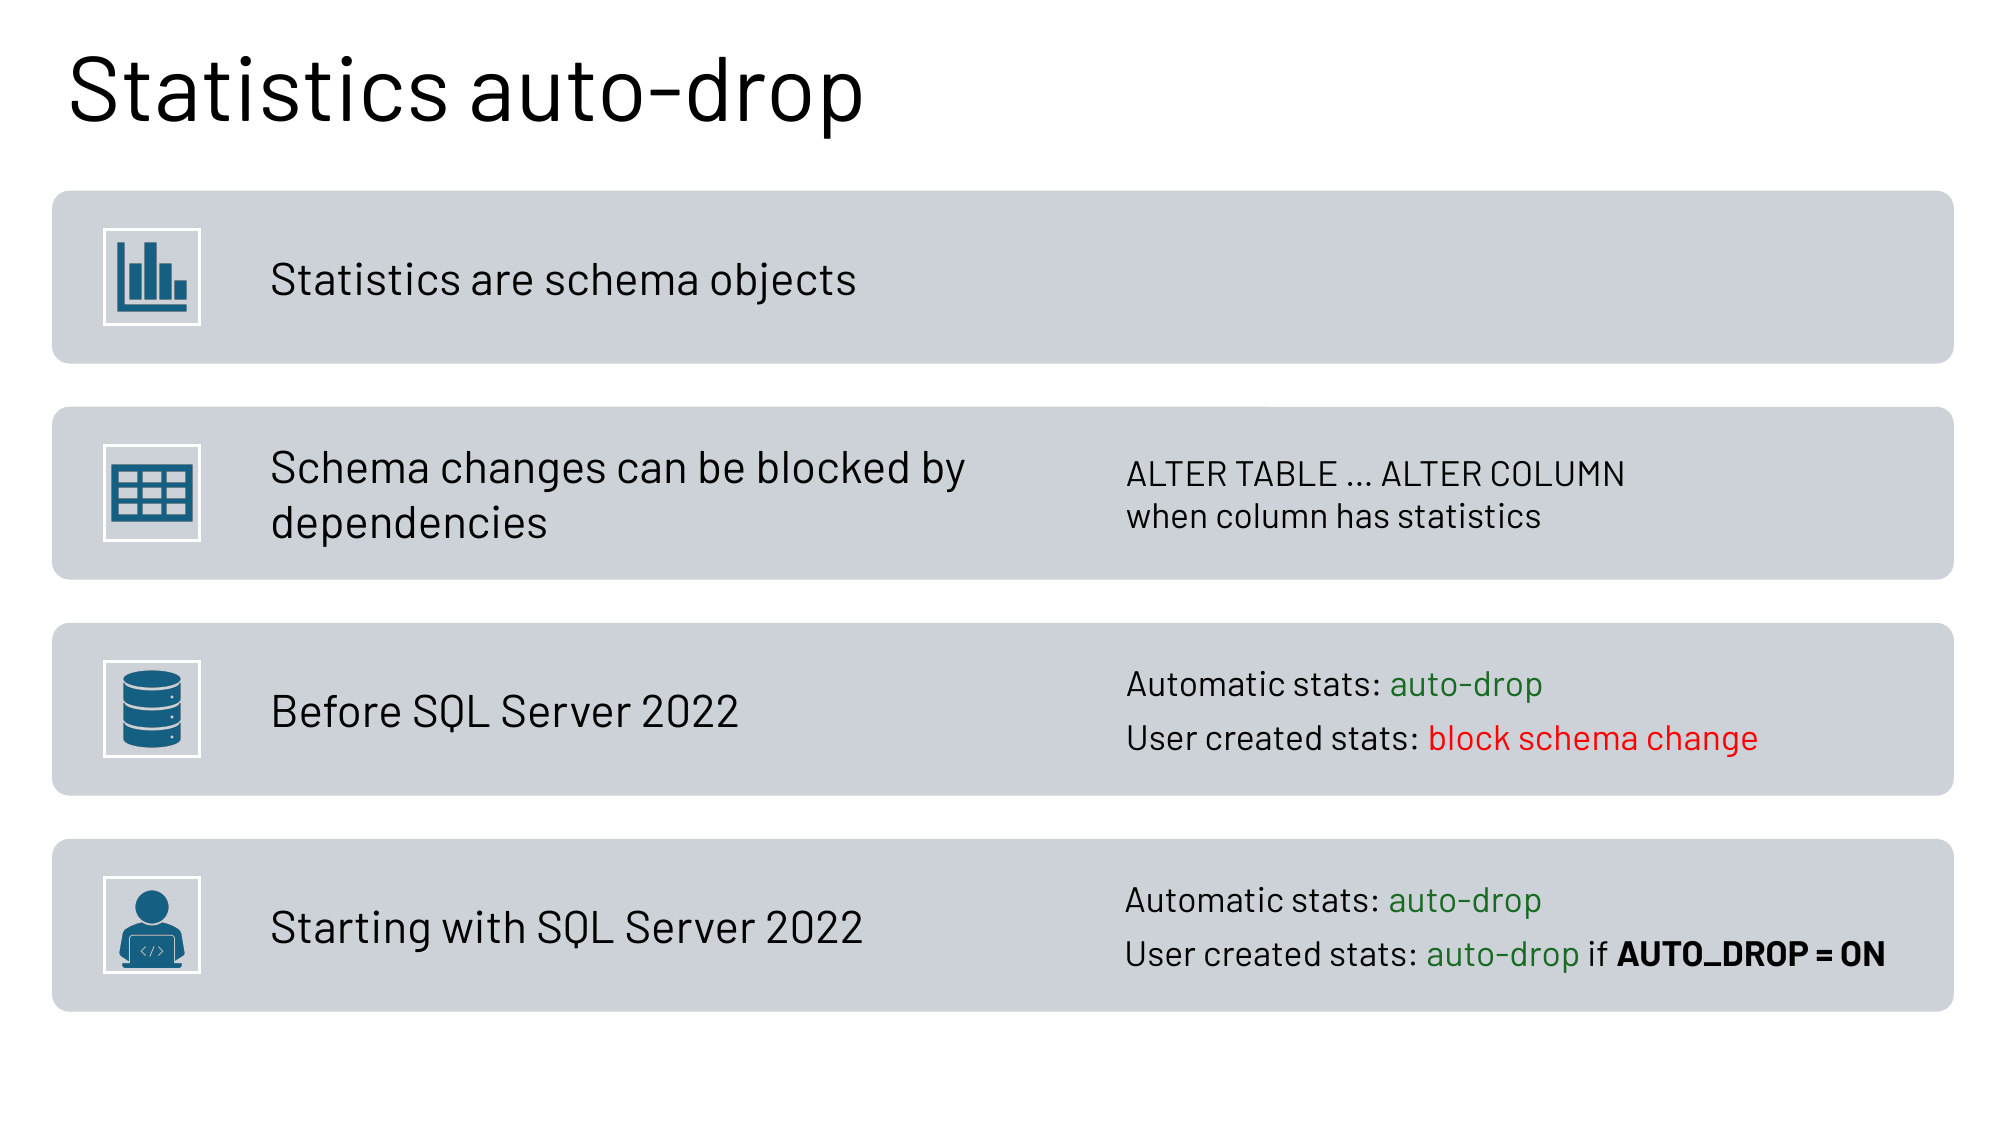

# Statistics auto-drop
Statistics are schema objects
Schema changes can be blocked by dependencies
ALTER TABLE … ALTER COLUMN
when column has statistics
Before SQL Server 2022
Automatic stats: auto-drop
User created stats: block schema change
Starting with SQL Server 2022
Automatic stats: auto-drop
User created stats: auto-drop if AUTO_DROP = ON